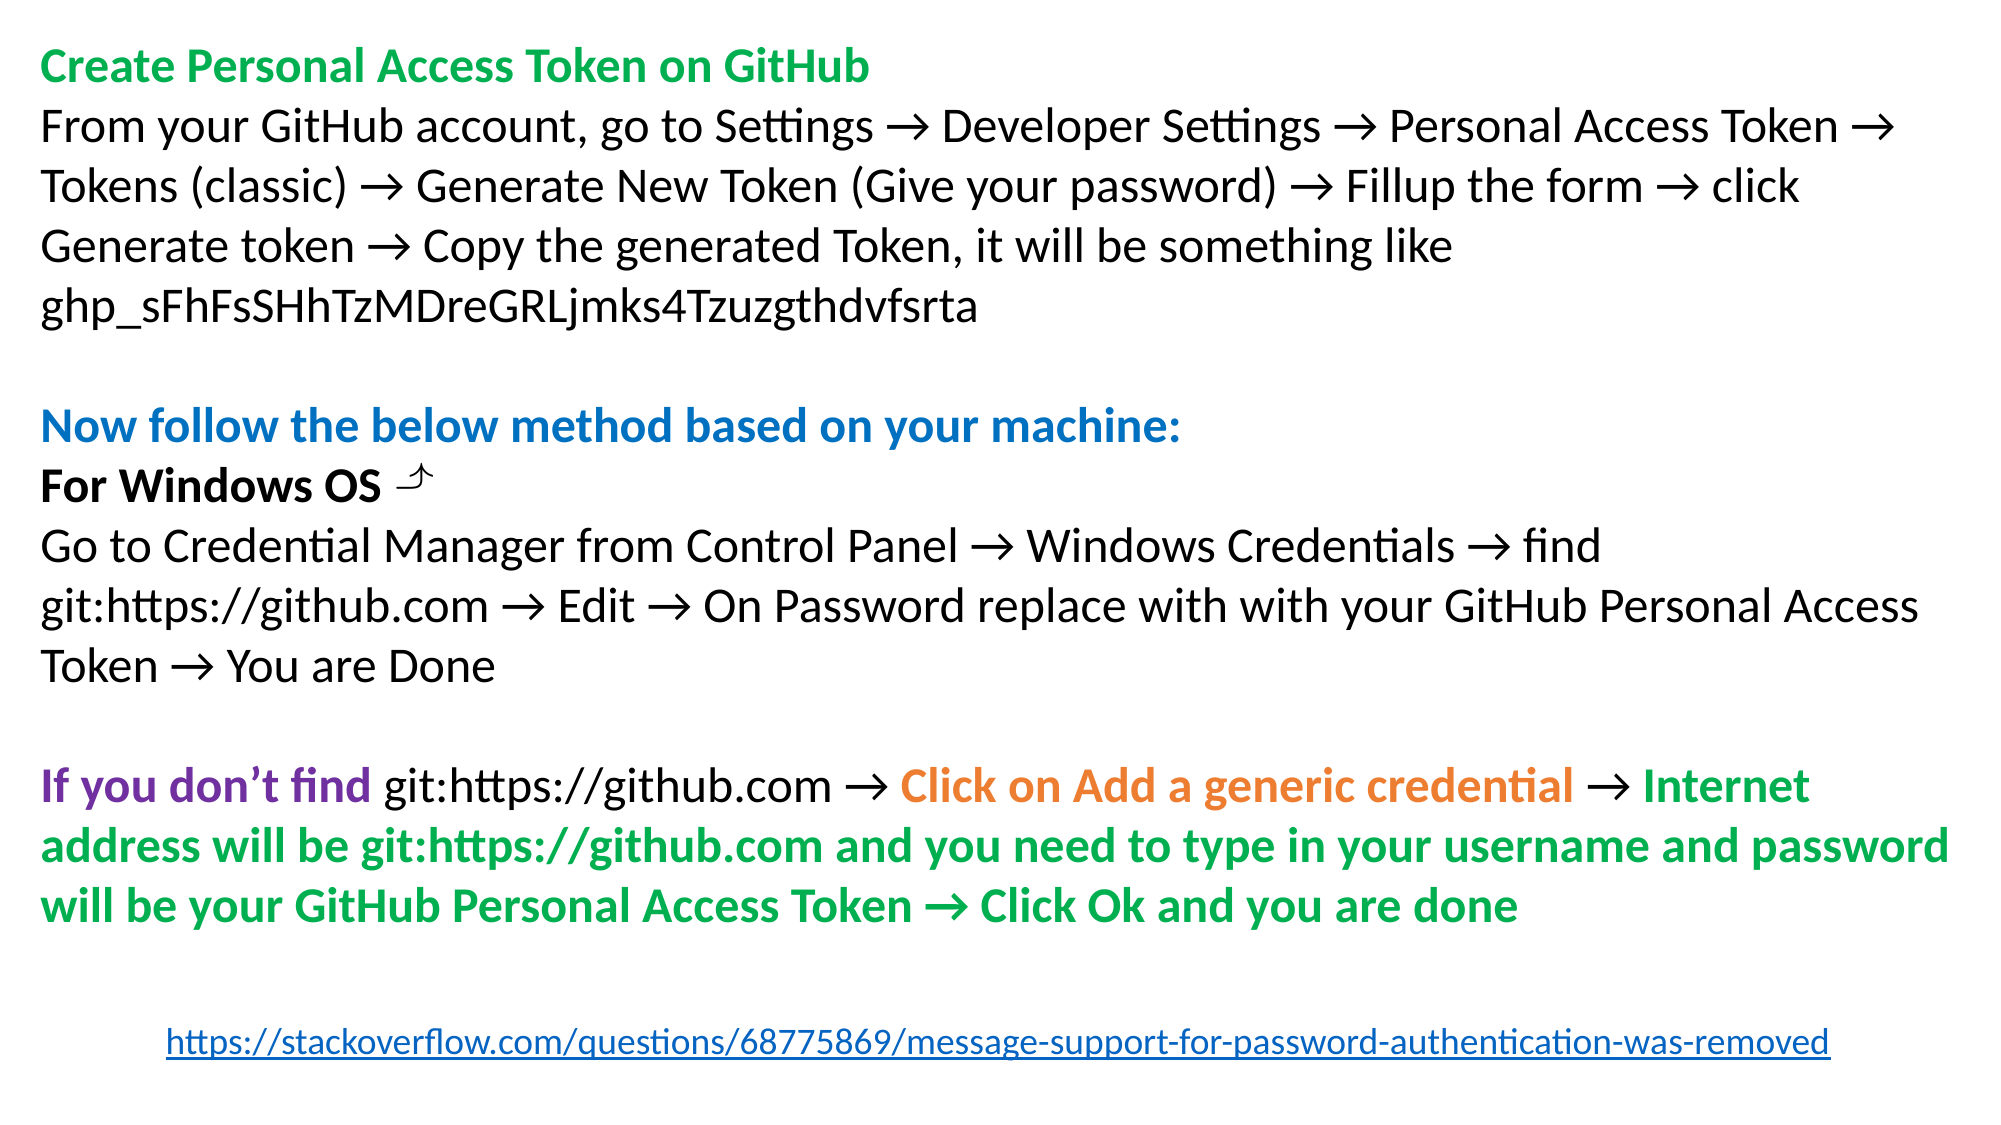

Create Personal Access Token on GitHub
From your GitHub account, go to Settings → Developer Settings → Personal Access Token → Tokens (classic) → Generate New Token (Give your password) → Fillup the form → click Generate token → Copy the generated Token, it will be something like ghp_sFhFsSHhTzMDreGRLjmks4Tzuzgthdvfsrta

Now follow the below method based on your machine:
For Windows OS ⤴
Go to Credential Manager from Control Panel → Windows Credentials → find git:https://github.com → Edit → On Password replace with with your GitHub Personal Access Token → You are Done

If you don’t find git:https://github.com → Click on Add a generic credential → Internet address will be git:https://github.com and you need to type in your username and password will be your GitHub Personal Access Token → Click Ok and you are done
https://stackoverflow.com/questions/68775869/message-support-for-password-authentication-was-removed